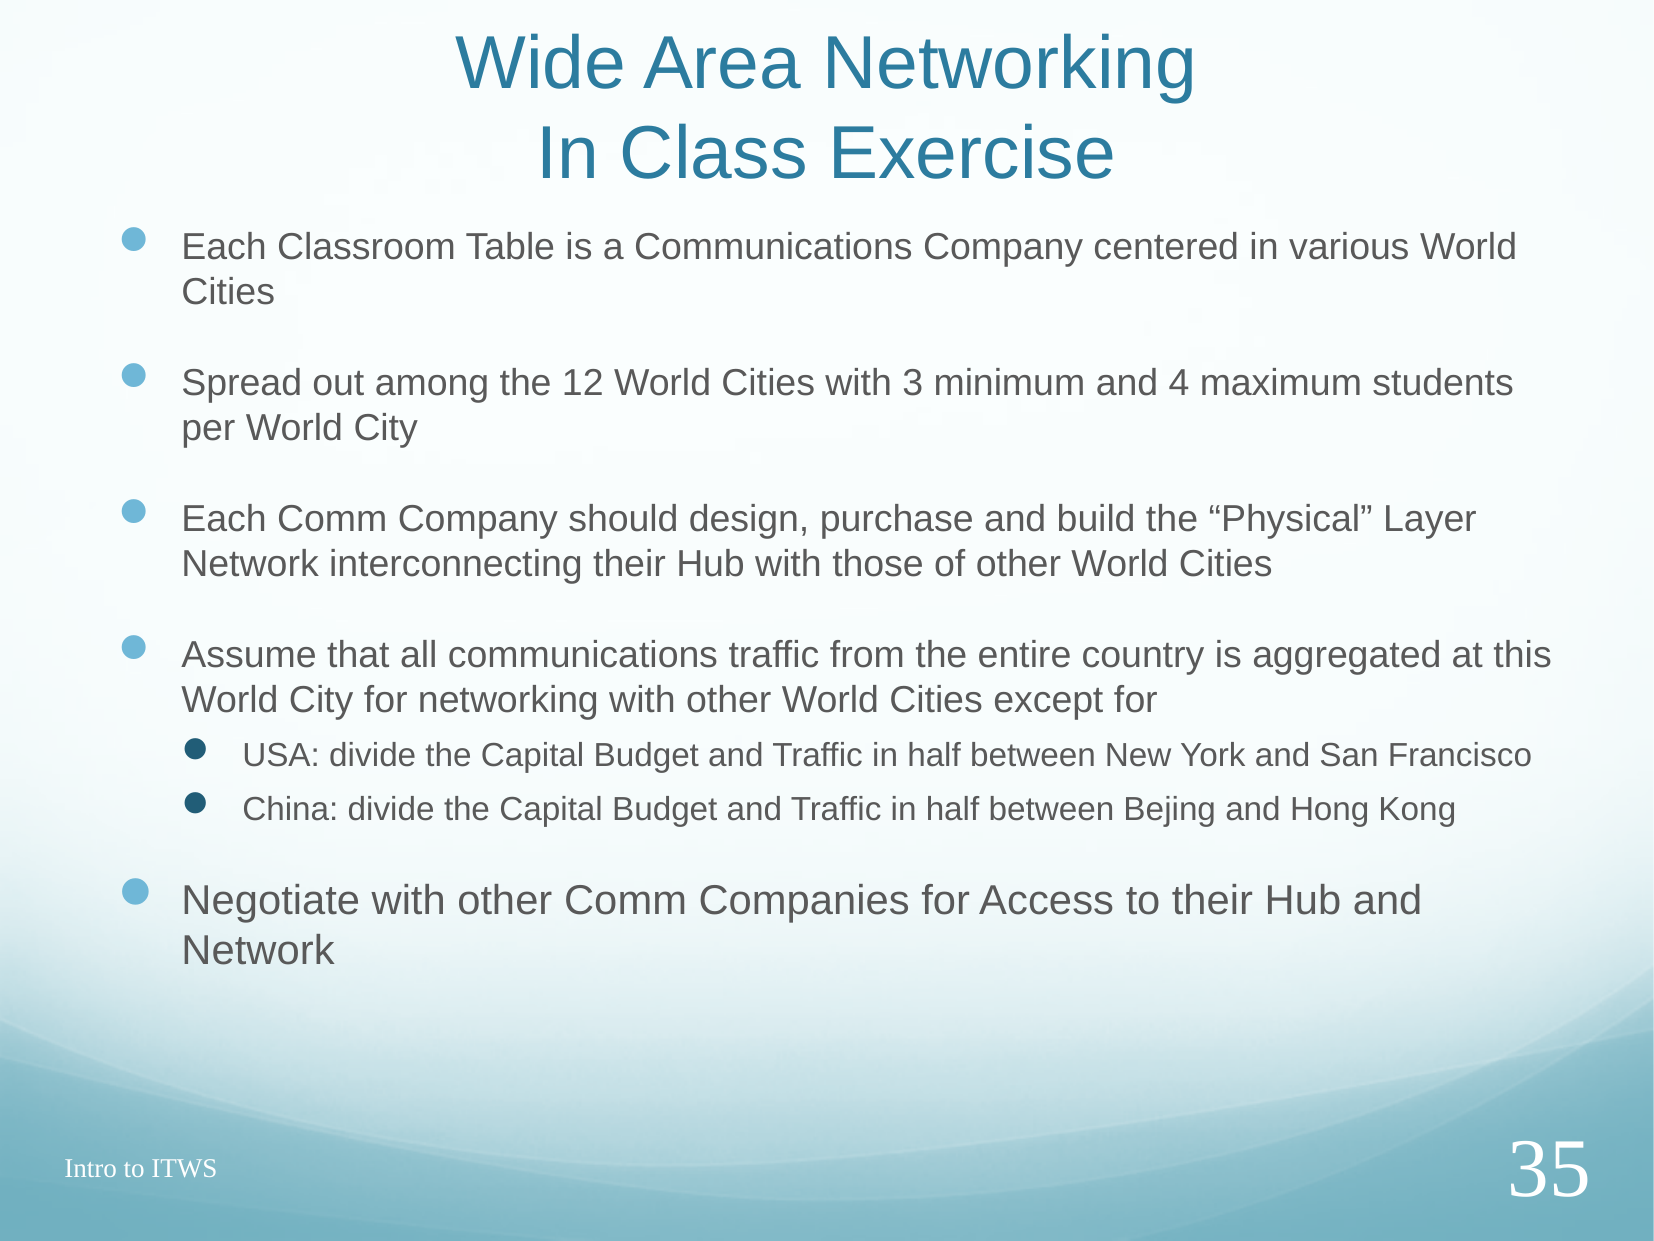

# Wide Area Networking In Class Exercise
Each Classroom Table is a Communications Company centered in various World Cities
Spread out among the 12 World Cities with 3 minimum and 4 maximum students per World City
Each Comm Company should design, purchase and build the “Physical” Layer Network interconnecting their Hub with those of other World Cities
Assume that all communications traffic from the entire country is aggregated at this World City for networking with other World Cities except for
USA: divide the Capital Budget and Traffic in half between New York and San Francisco
China: divide the Capital Budget and Traffic in half between Bejing and Hong Kong
Negotiate with other Comm Companies for Access to their Hub and Network
Intro to ITWS
35